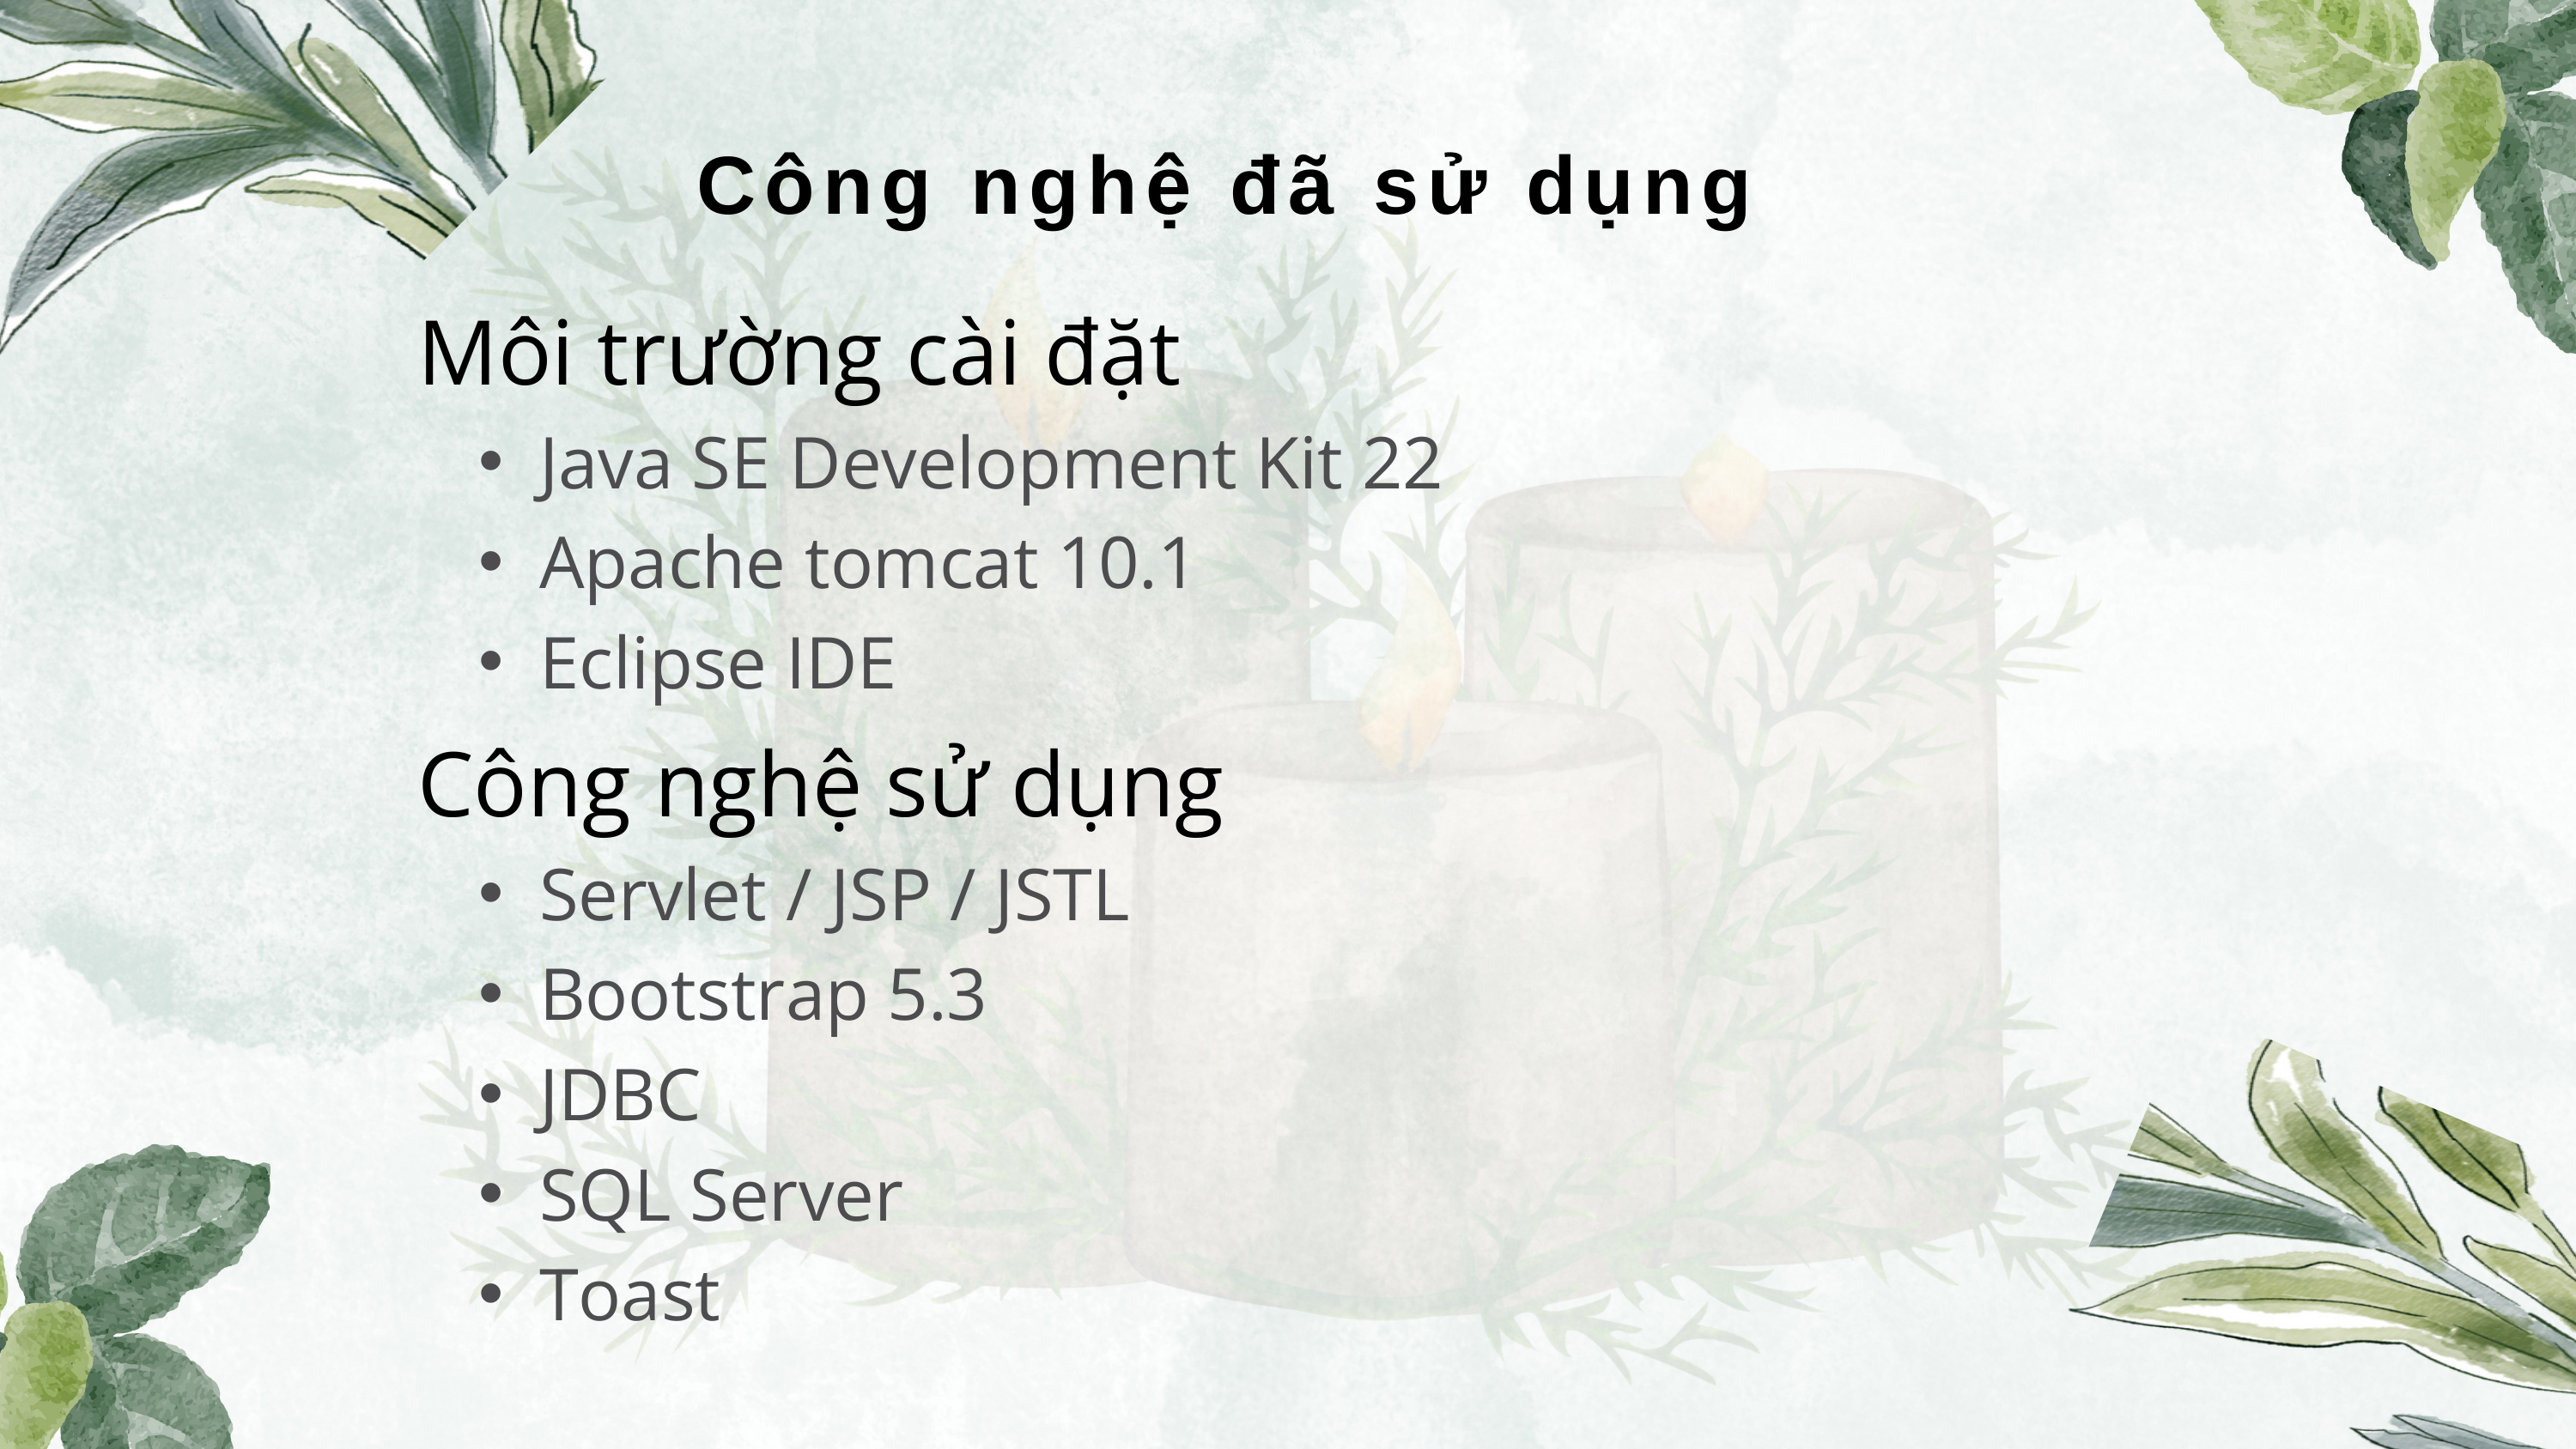

Công nghệ đã sử dụng

Môi trường cài đặt
Java SE Development Kit 22
Apache tomcat 10.1
Eclipse IDE
Công nghệ sử dụng
Servlet / JSP / JSTL
Bootstrap 5.3
JDBC
SQL Server
Toast